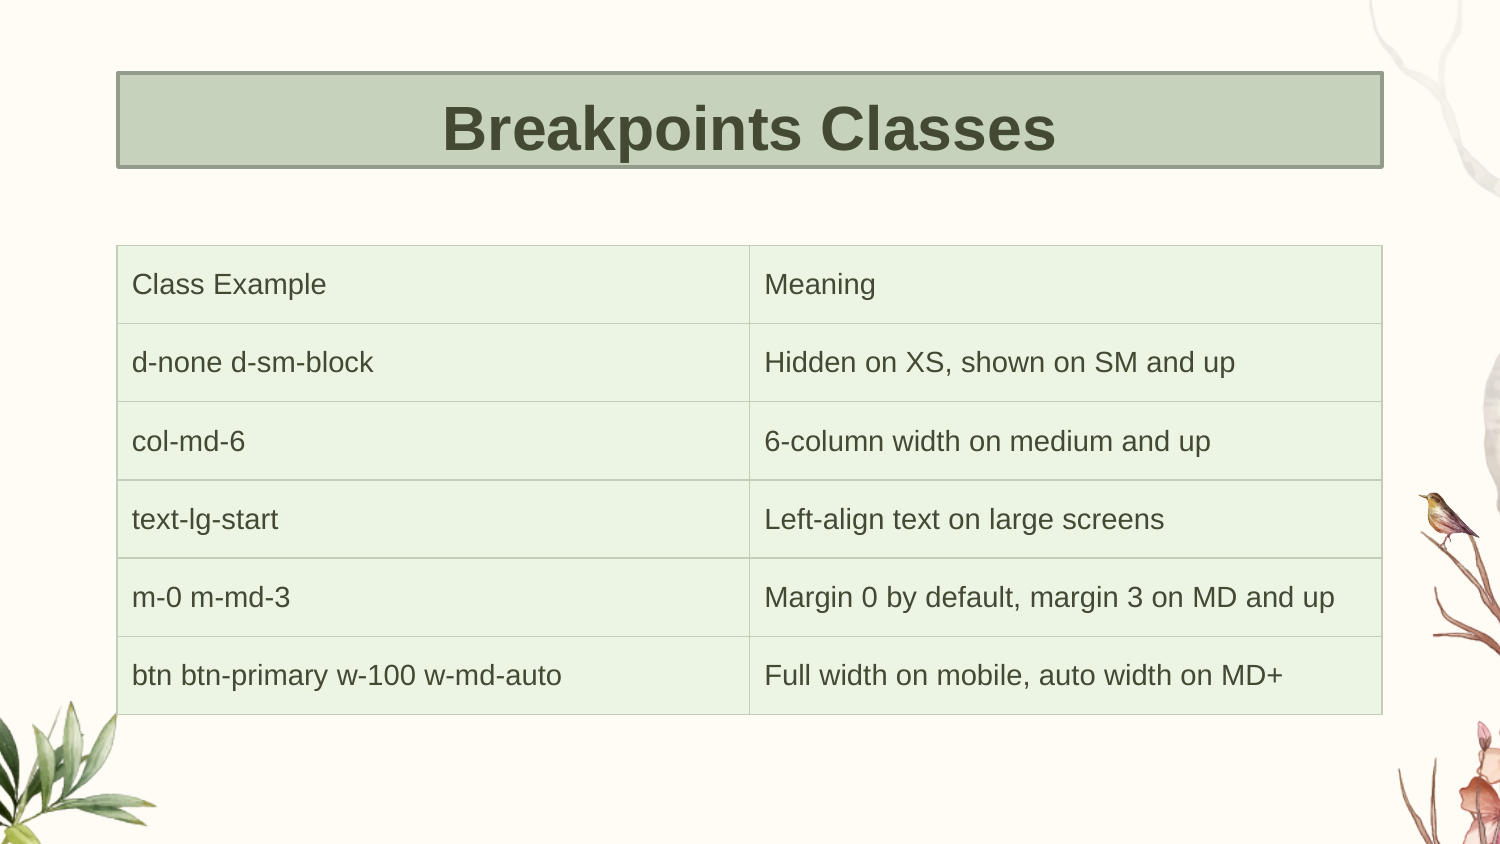

# Breakpoints Classes
| Class Example | Meaning |
| --- | --- |
| d-none d-sm-block | Hidden on XS, shown on SM and up |
| col-md-6 | 6-column width on medium and up |
| text-lg-start | Left-align text on large screens |
| m-0 m-md-3 | Margin 0 by default, margin 3 on MD and up |
| btn btn-primary w-100 w-md-auto | Full width on mobile, auto width on MD+ |